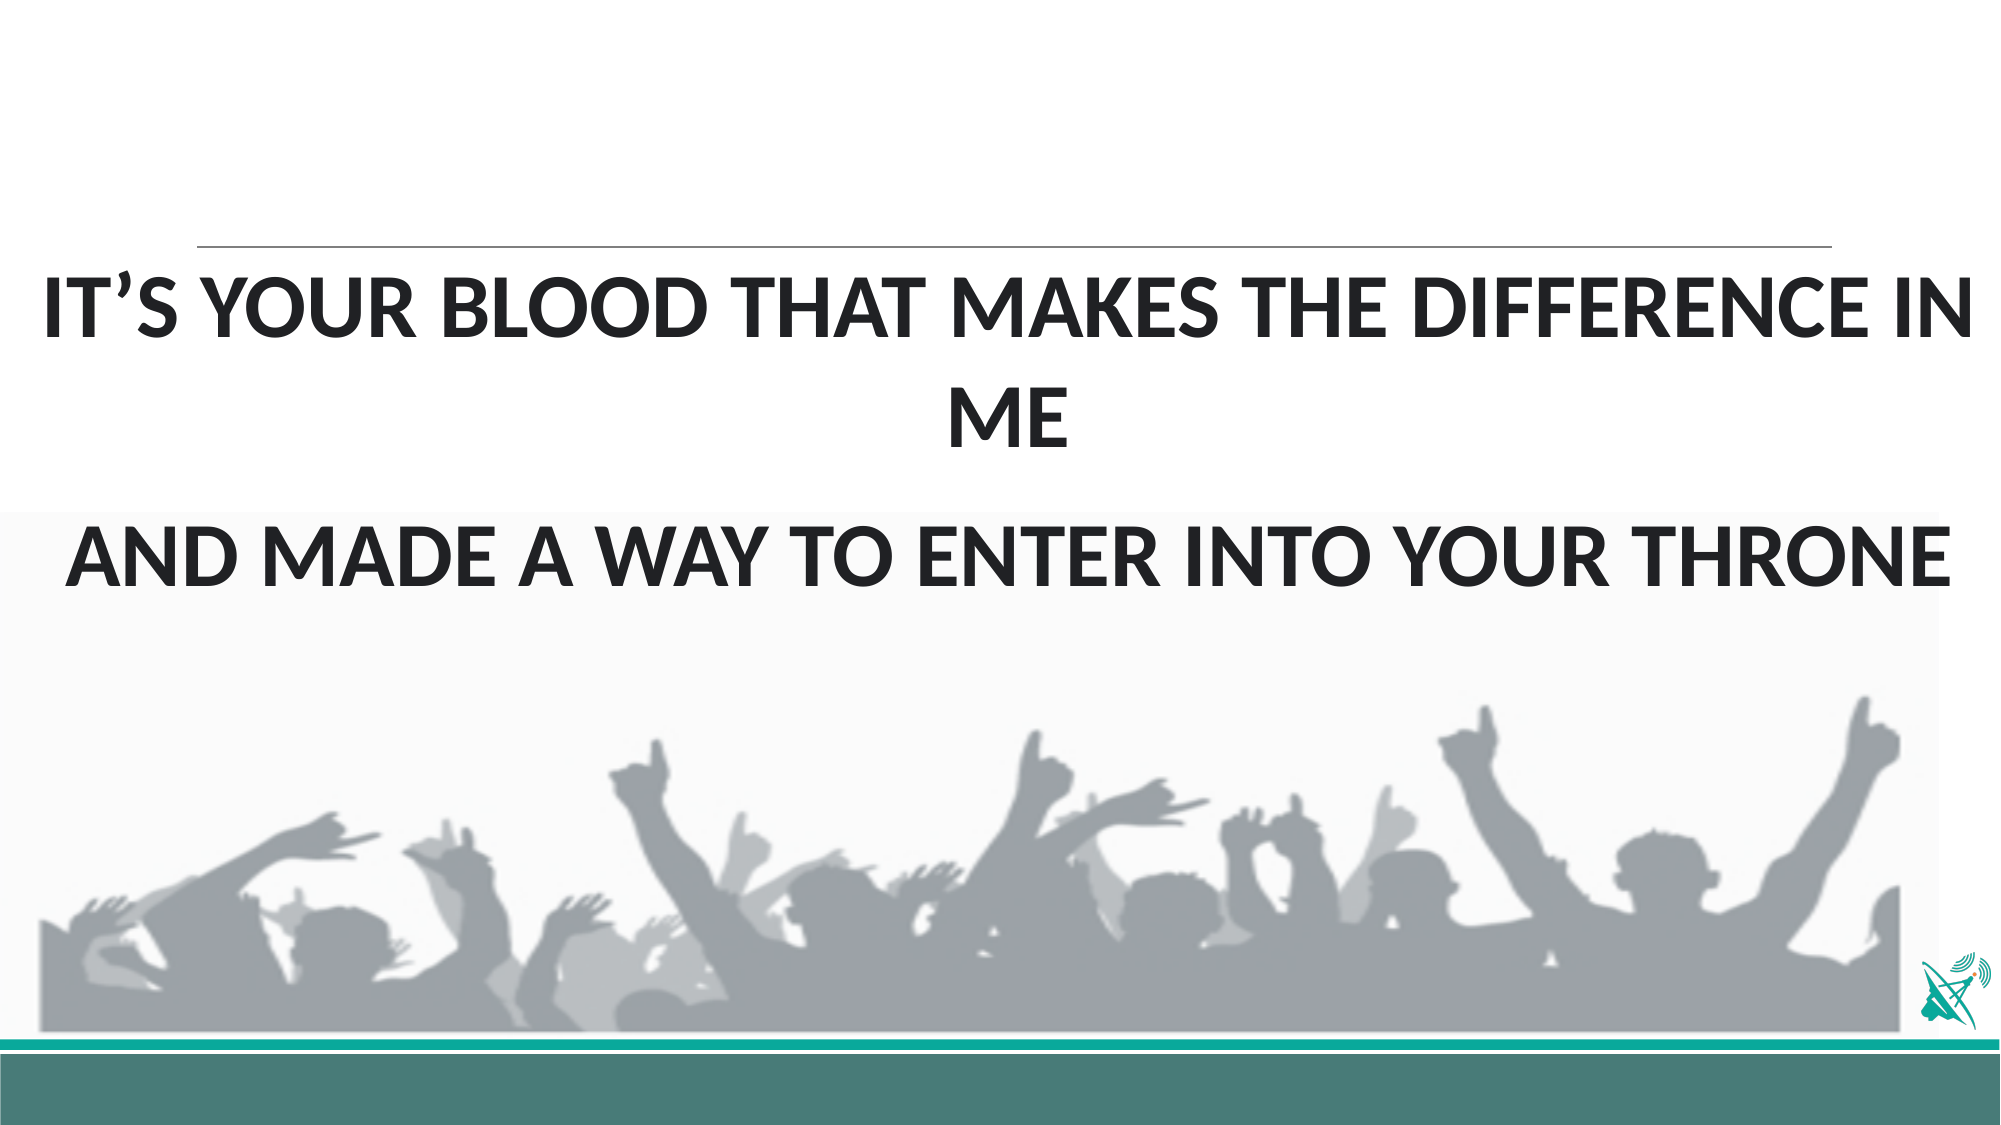

IT’S YOUR BLOOD THAT MAKES THE DIFFERENCE IN ME
AND MADE A WAY TO ENTER INTO YOUR THRONE